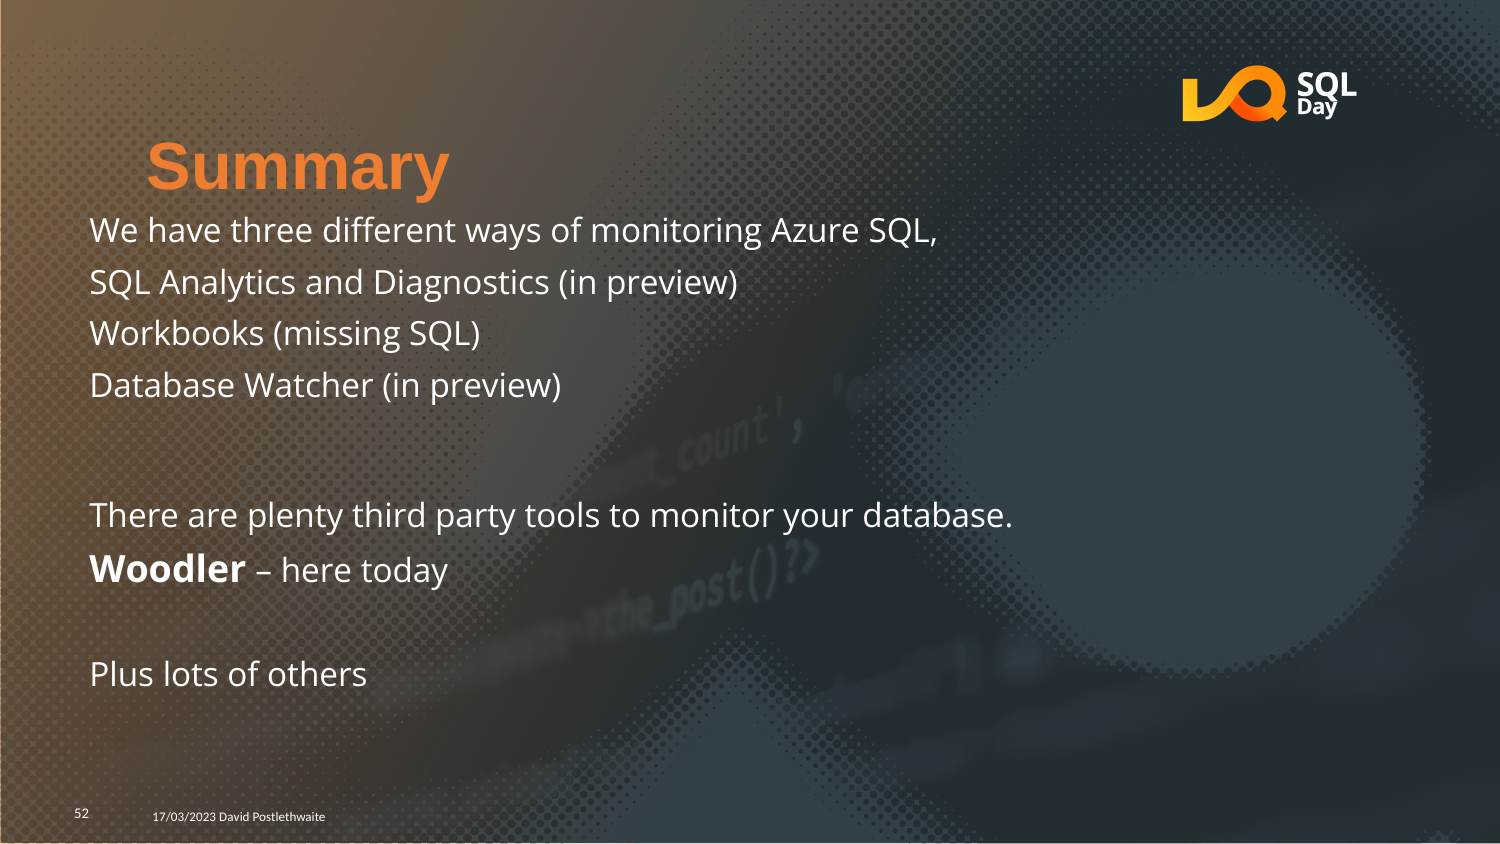

# Summary
We have three different ways of monitoring Azure SQL,
SQL Analytics and Diagnostics (in preview)
Workbooks (missing SQL)
Database Watcher (in preview)

There are plenty third party tools to monitor your database.
Woodler – here today

Plus lots of others